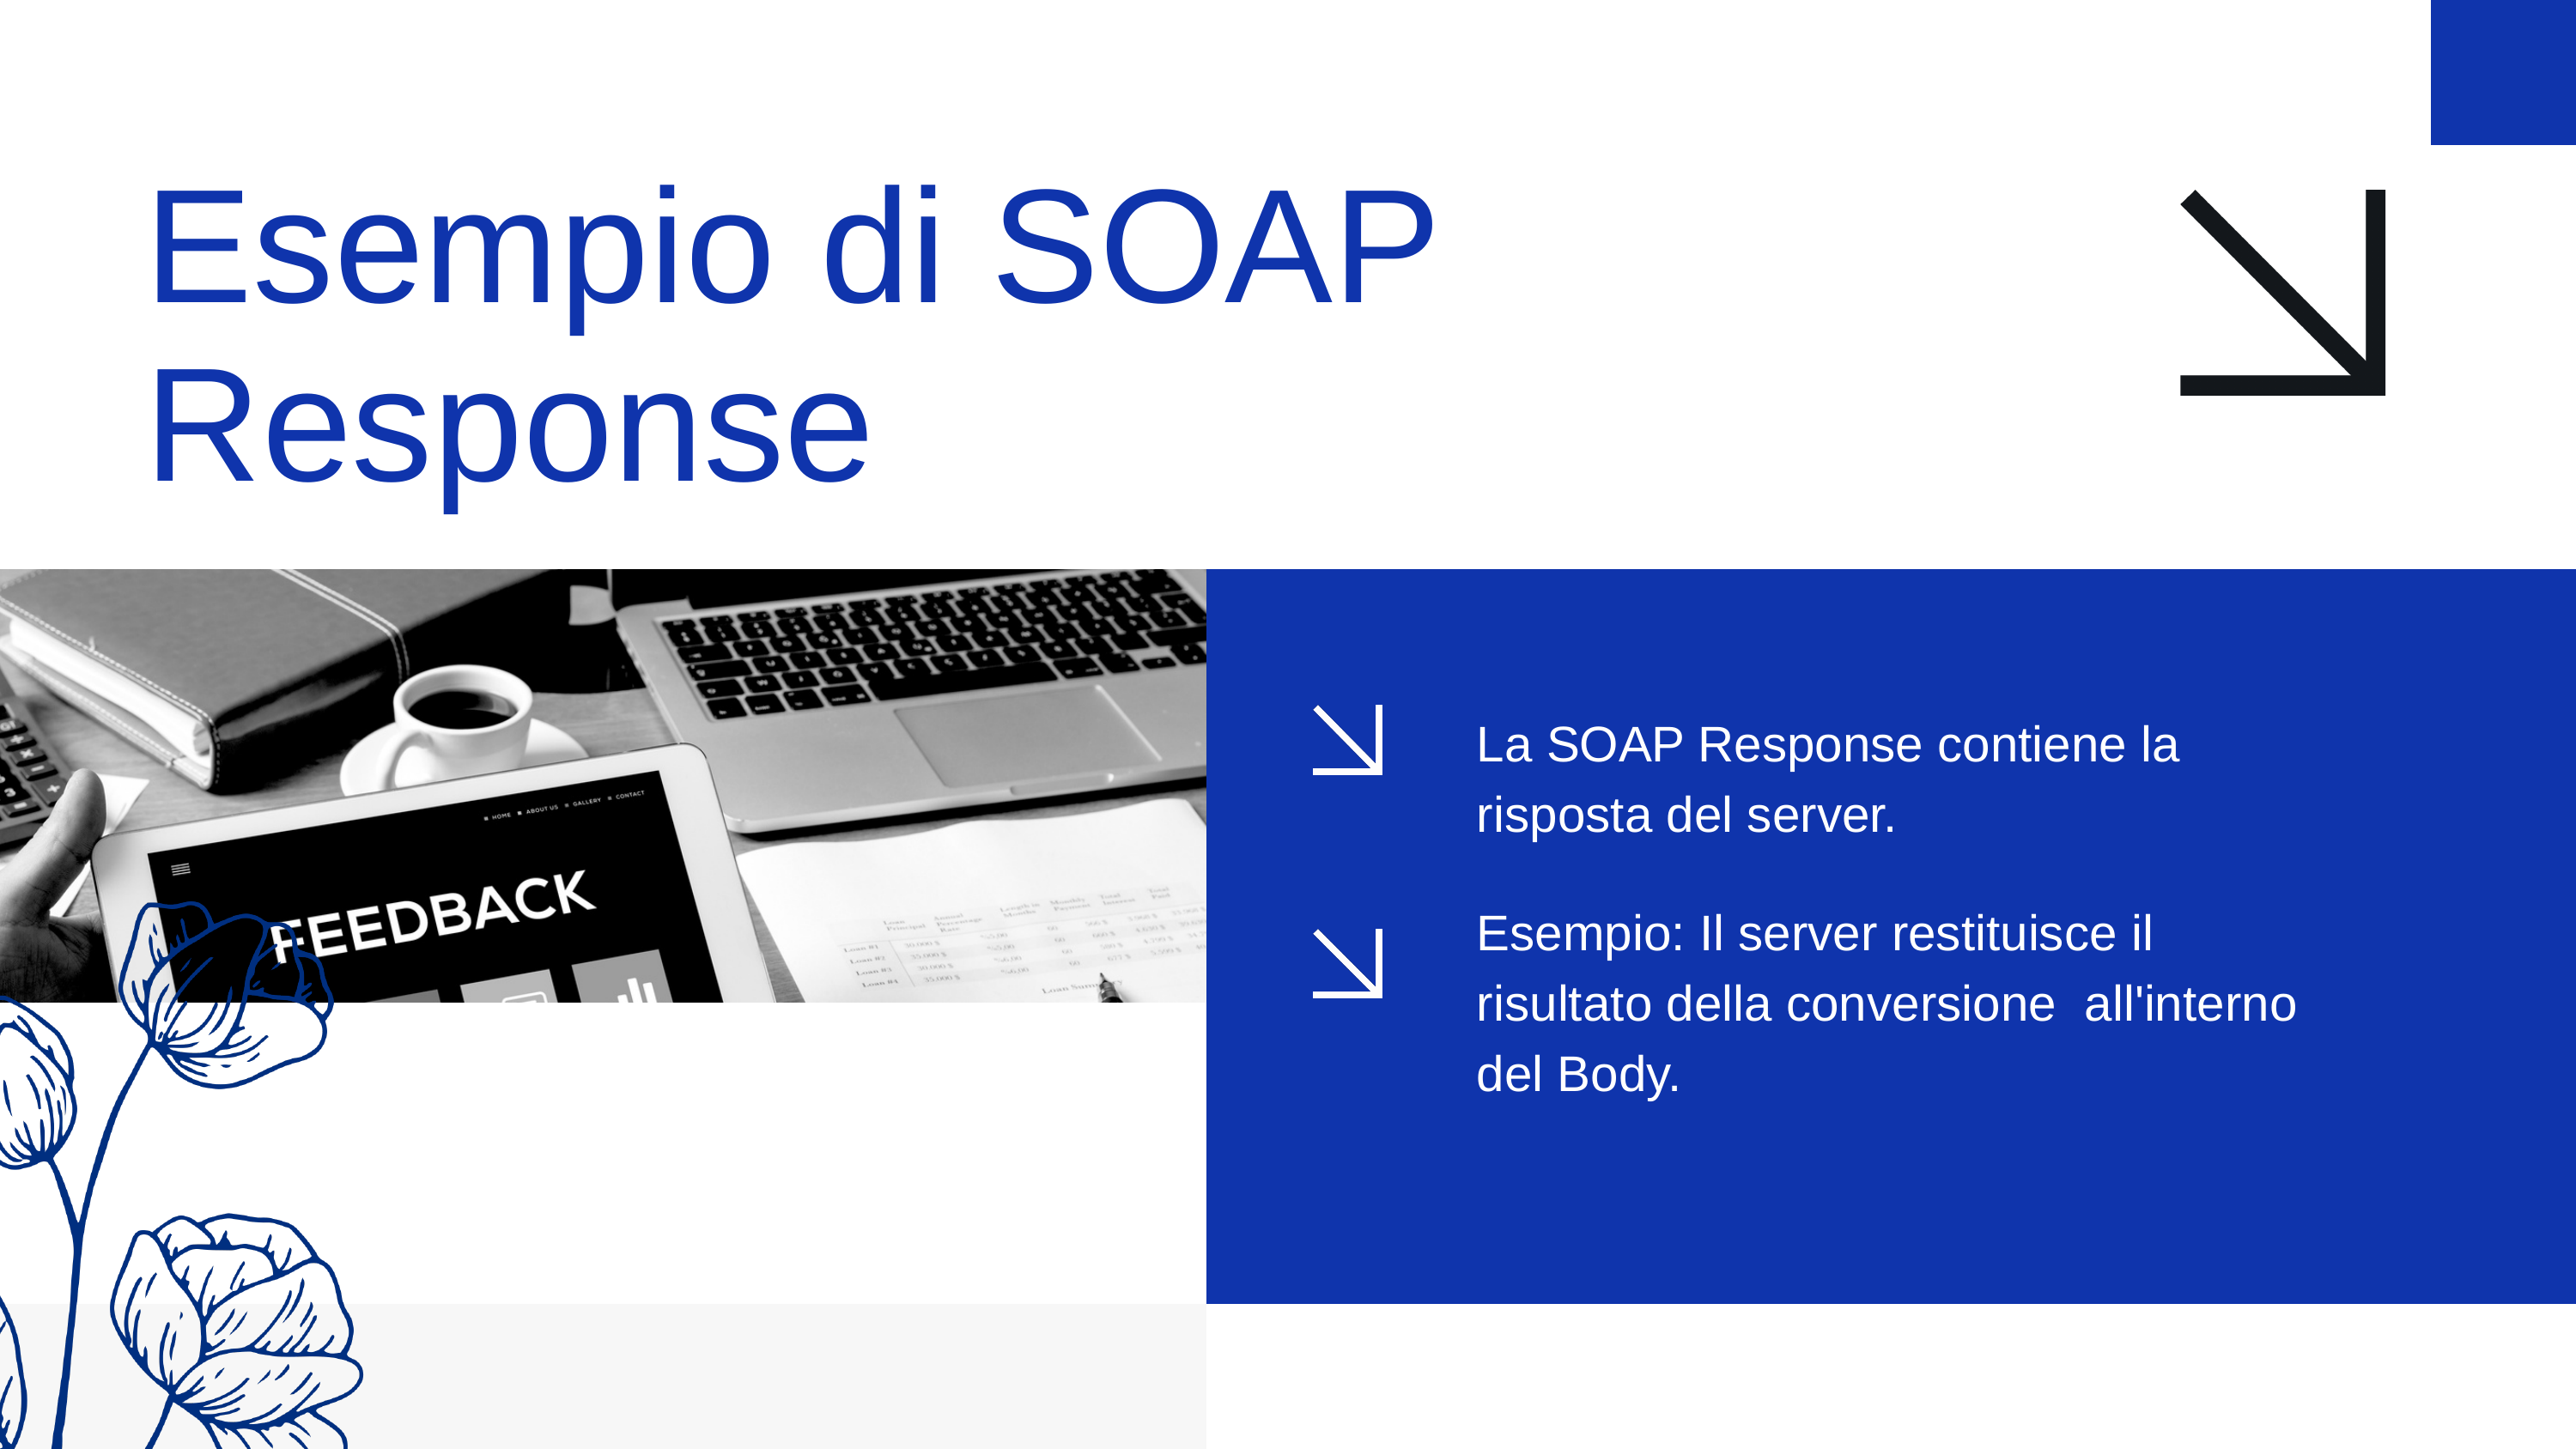

Esempio di SOAP Response

La SOAP Response contiene la risposta del server.

Esempio: Il server restituisce il risultato della conversione  all'interno del Body.